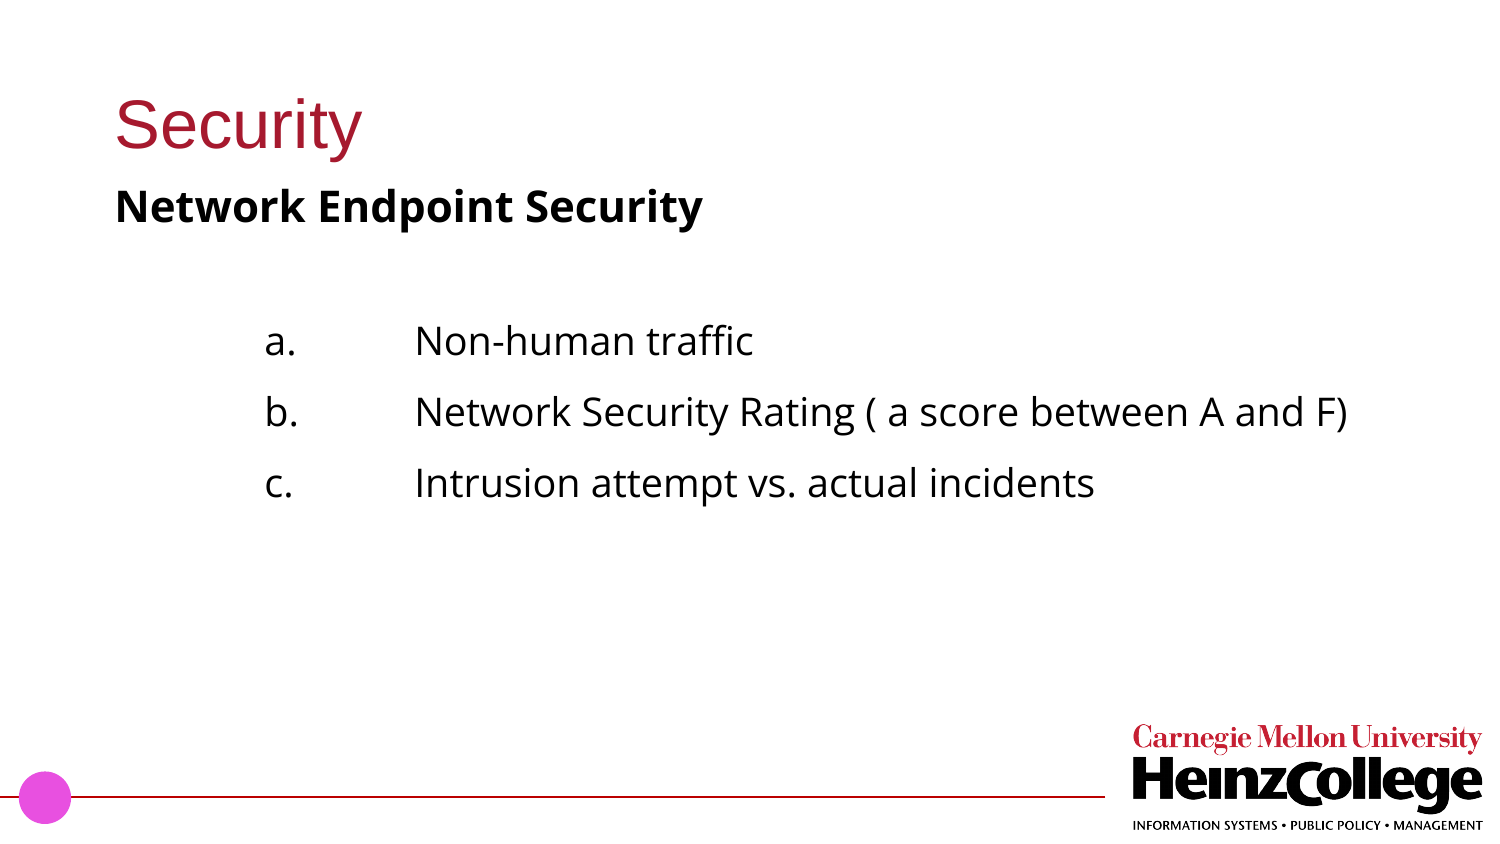

# Security
Network Endpoint Security

a.	Non-human traffic
b.	Network Security Rating ( a score between A and F)
c.	Intrusion attempt vs. actual incidents